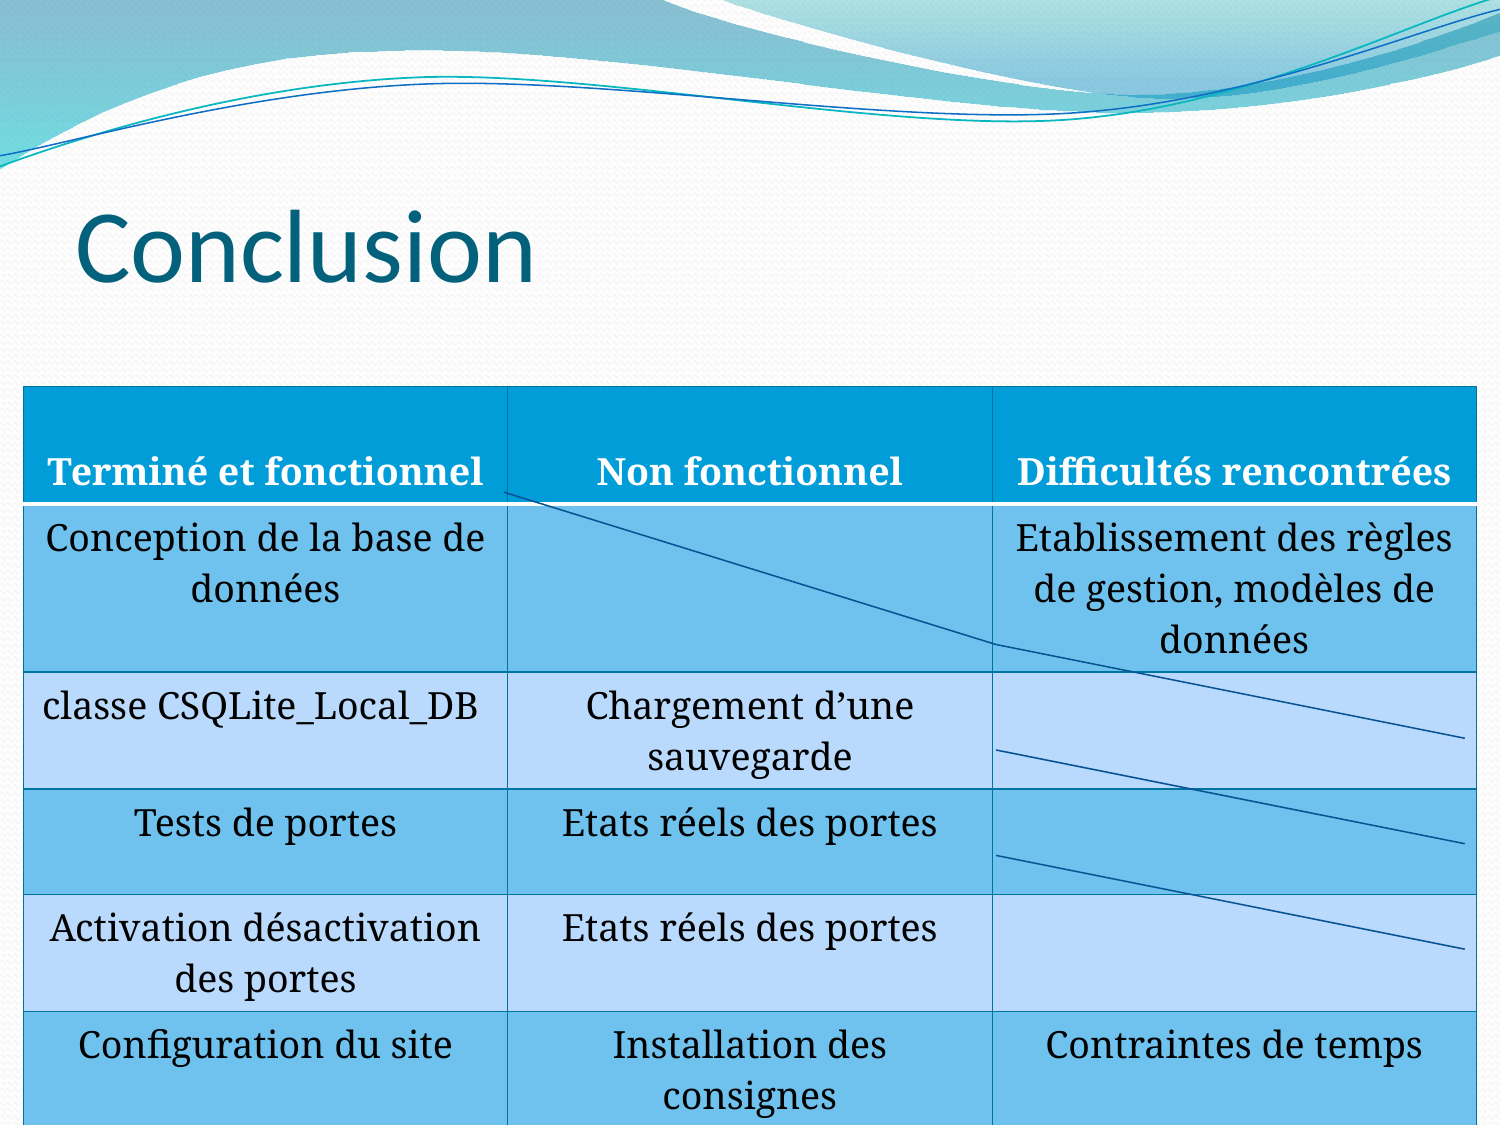

# Conclusion
| Terminé et fonctionnel | Non fonctionnel | Difficultés rencontrées |
| --- | --- | --- |
| Conception de la base de données |  | Etablissement des règles de gestion, modèles de données |
| classe CSQLite\_Local\_DB | Chargement d’une sauvegarde |  |
| Tests de portes | Etats réels des portes |  |
| Activation désactivation des portes | Etats réels des portes |  |
| Configuration du site | Installation des consignes | Contraintes de temps |